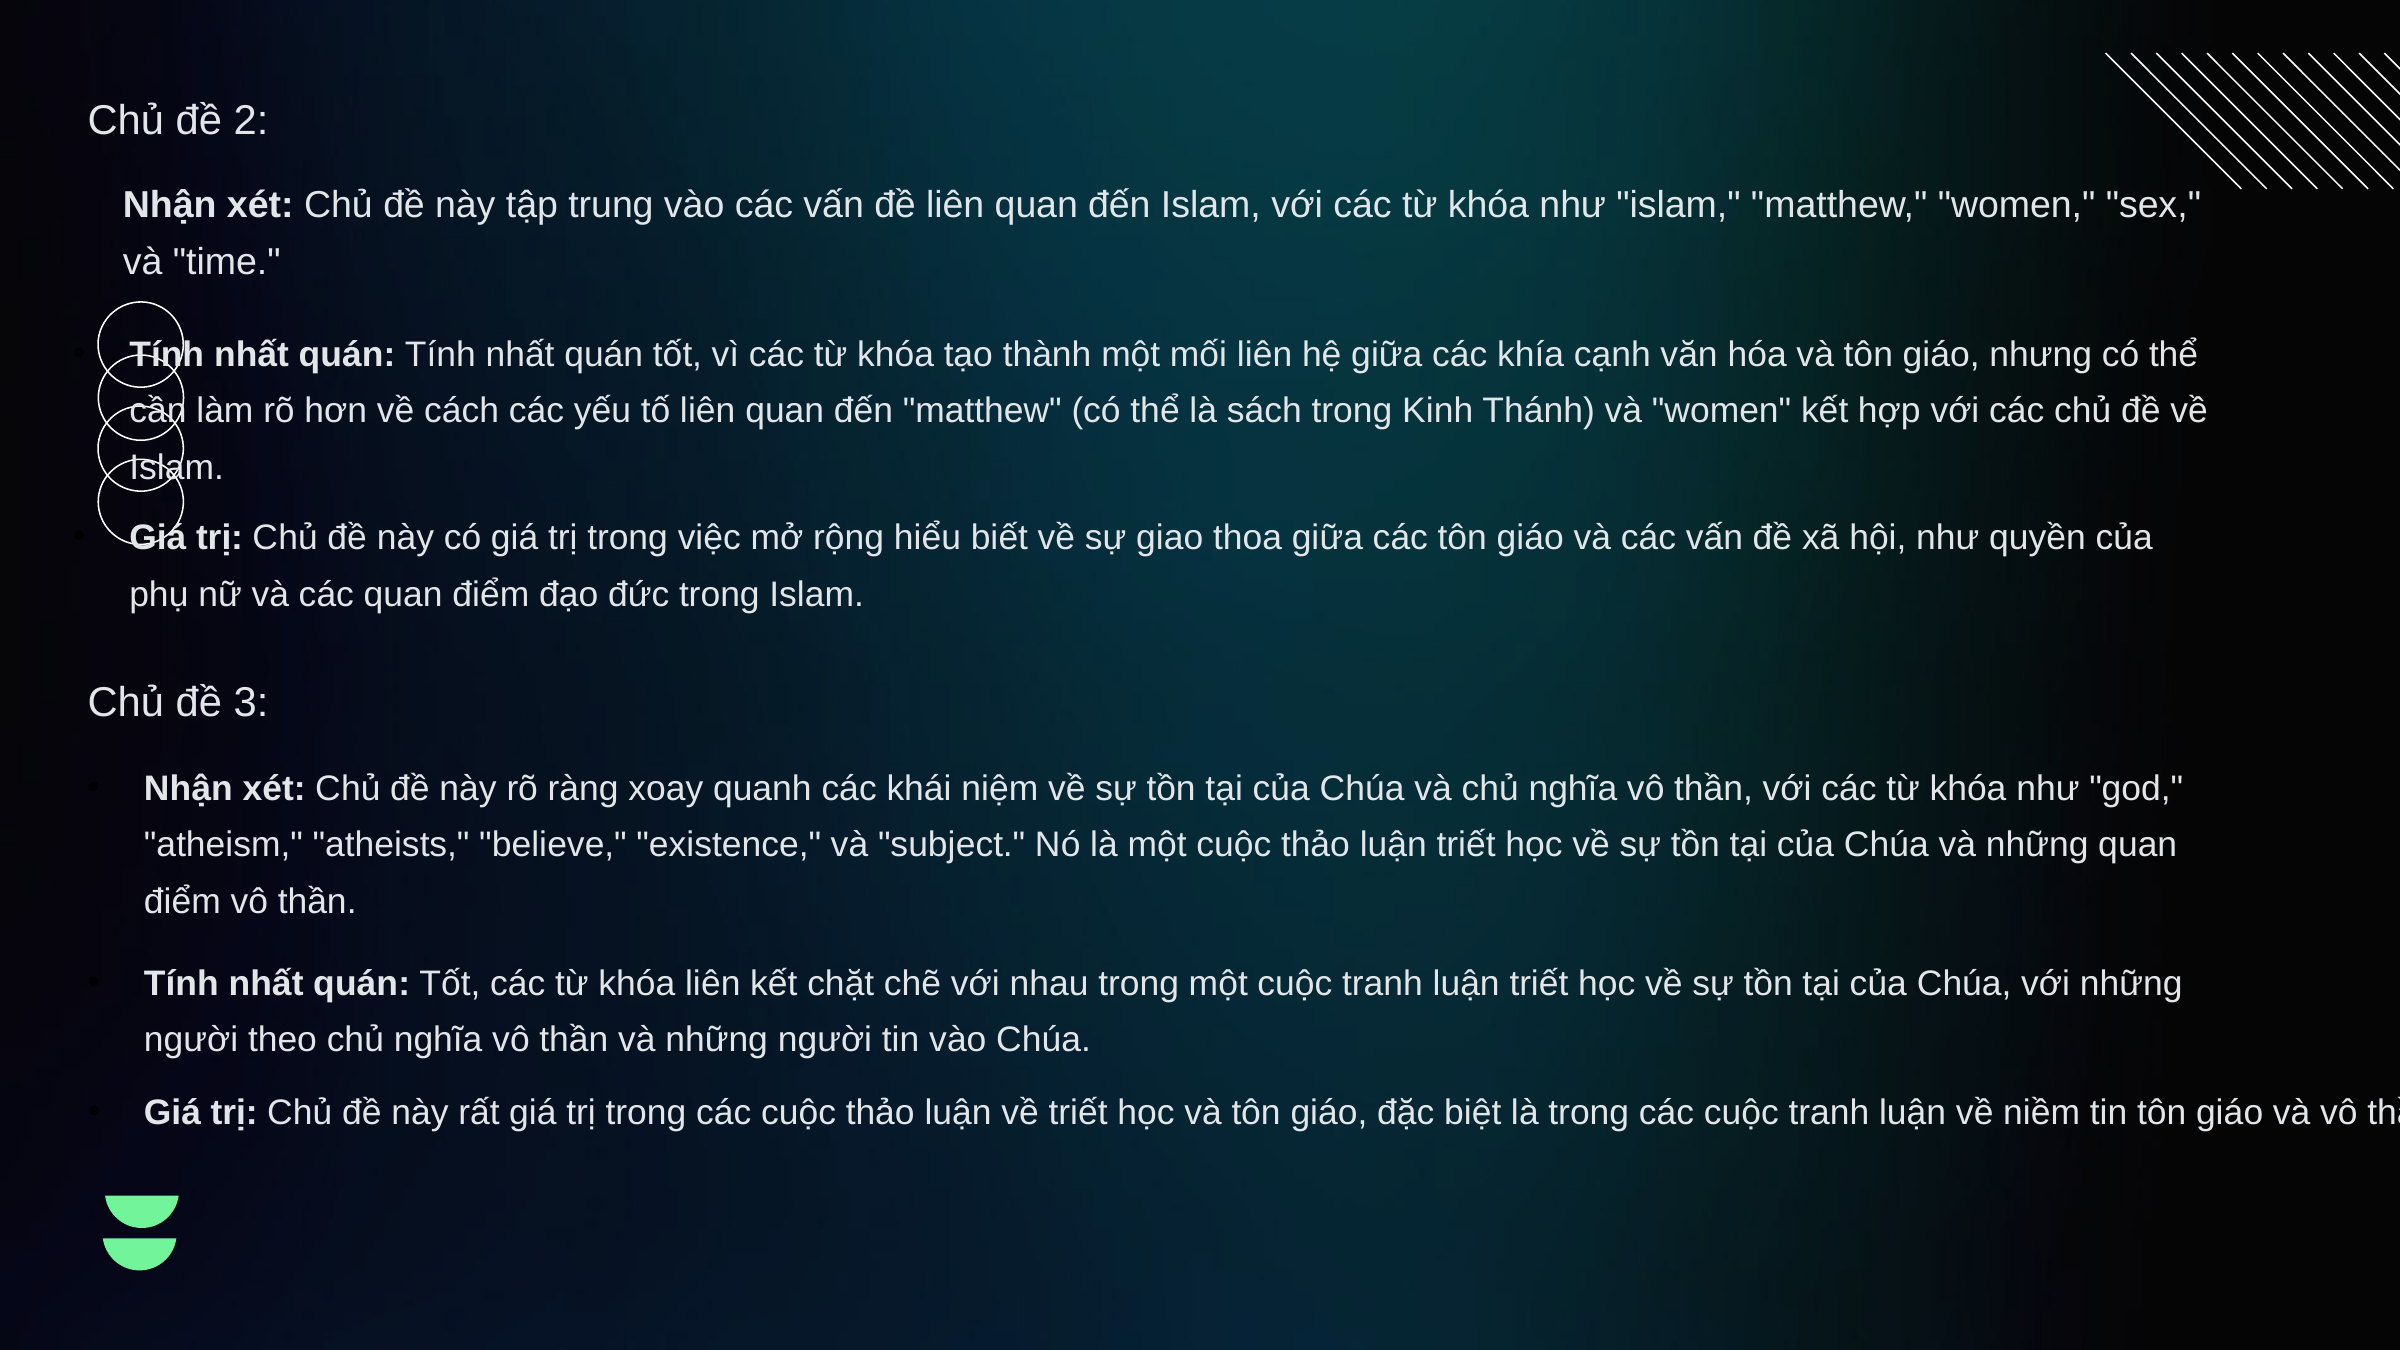

Chủ đề 2:
Nhận xét: Chủ đề này tập trung vào các vấn đề liên quan đến Islam, với các từ khóa như "islam," "matthew," "women," "sex," và "time."

Tính nhất quán: Tính nhất quán tốt, vì các từ khóa tạo thành một mối liên hệ giữa các khía cạnh văn hóa và tôn giáo, nhưng có thể cần làm rõ hơn về cách các yếu tố liên quan đến "matthew" (có thể là sách trong Kinh Thánh) và "women" kết hợp với các chủ đề về Islam.
Giá trị: Chủ đề này có giá trị trong việc mở rộng hiểu biết về sự giao thoa giữa các tôn giáo và các vấn đề xã hội, như quyền của phụ nữ và các quan điểm đạo đức trong Islam.
Chủ đề 3:
Nhận xét: Chủ đề này rõ ràng xoay quanh các khái niệm về sự tồn tại của Chúa và chủ nghĩa vô thần, với các từ khóa như "god," "atheism," "atheists," "believe," "existence," và "subject." Nó là một cuộc thảo luận triết học về sự tồn tại của Chúa và những quan điểm vô thần.
Tính nhất quán: Tốt, các từ khóa liên kết chặt chẽ với nhau trong một cuộc tranh luận triết học về sự tồn tại của Chúa, với những người theo chủ nghĩa vô thần và những người tin vào Chúa.
Giá trị: Chủ đề này rất giá trị trong các cuộc thảo luận về triết học và tôn giáo, đặc biệt là trong các cuộc tranh luận về niềm tin tôn giáo và vô thần.